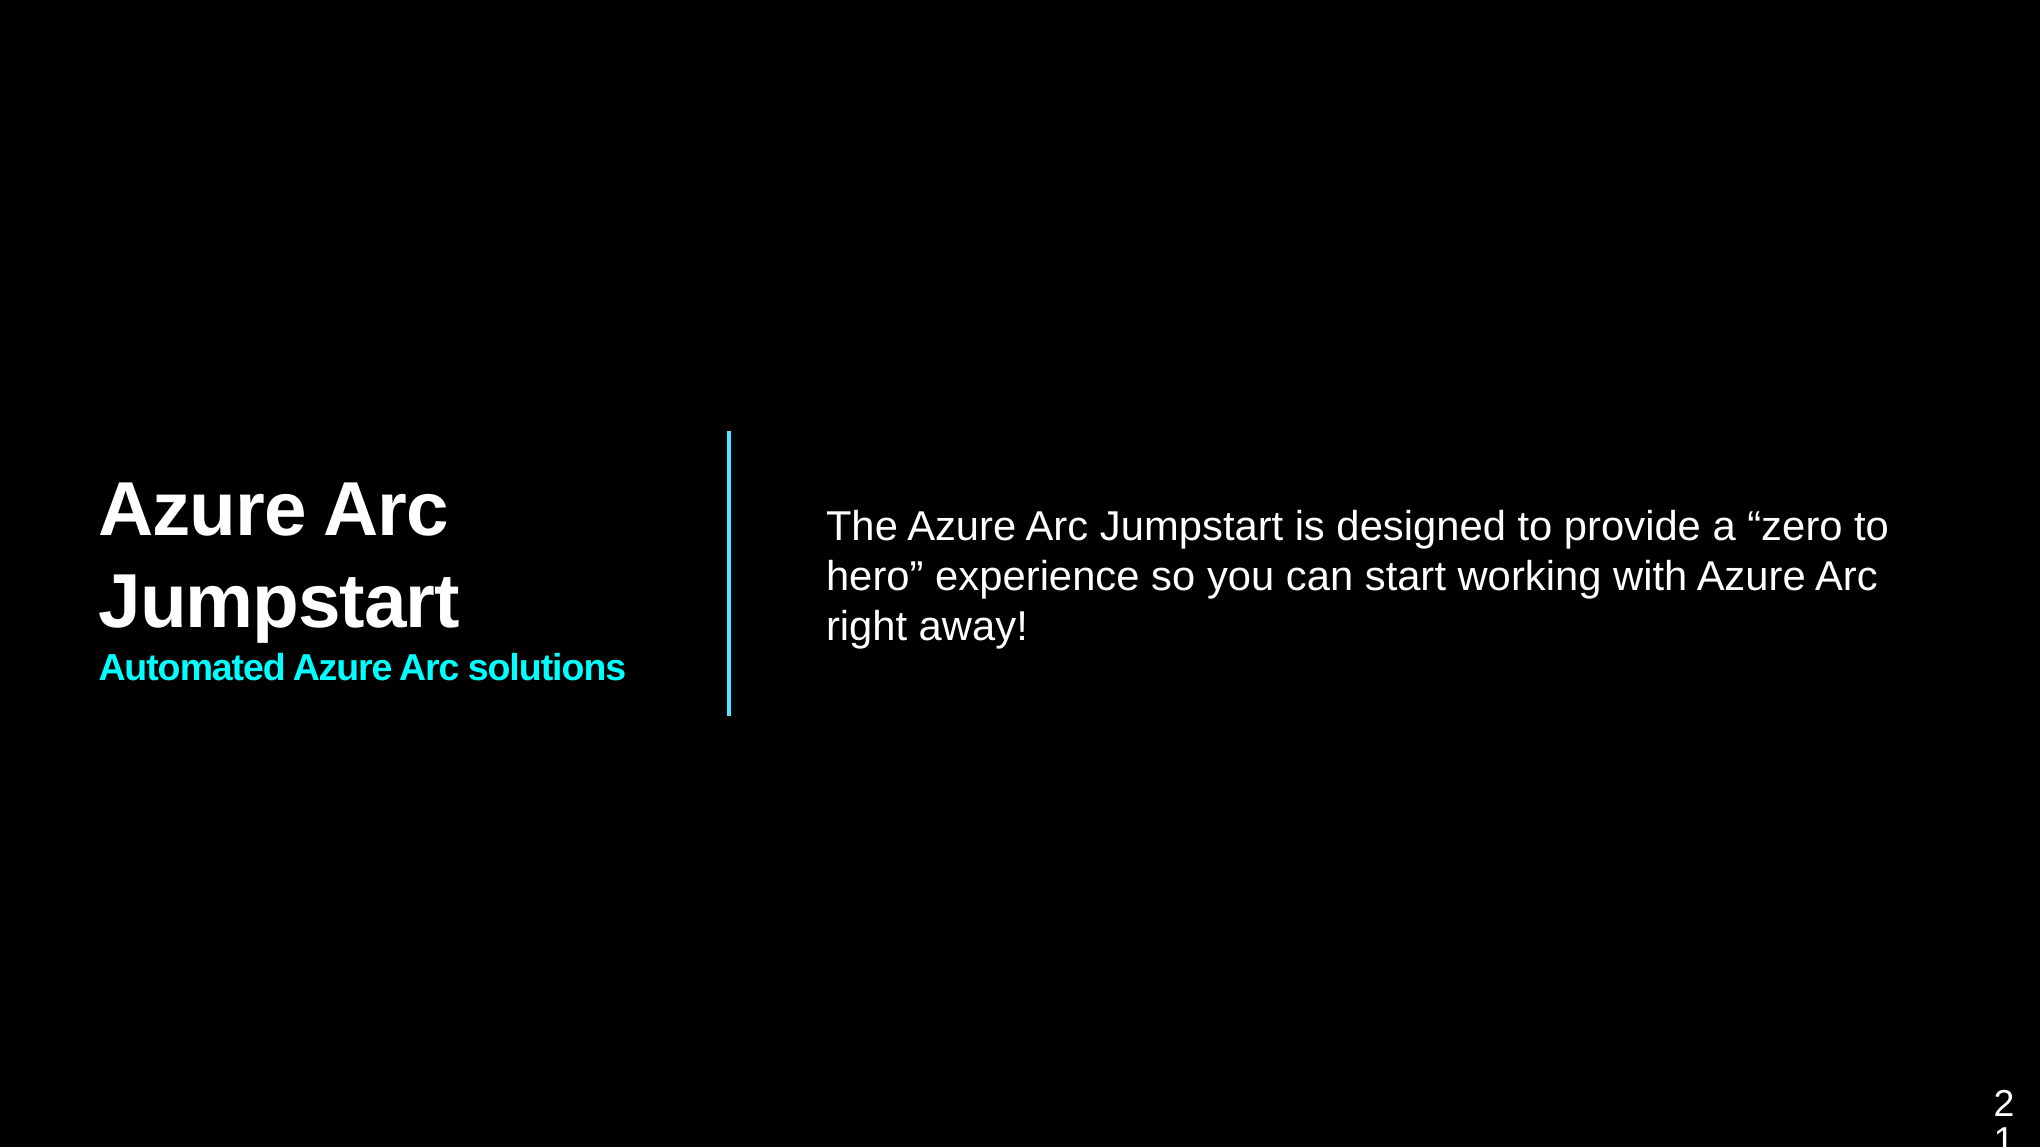

# Azure Arc Jumpstart Automated Azure Arc solutions
The Azure Arc Jumpstart is designed to provide a “zero to hero” experience so you can start working with Azure Arc right away!
21